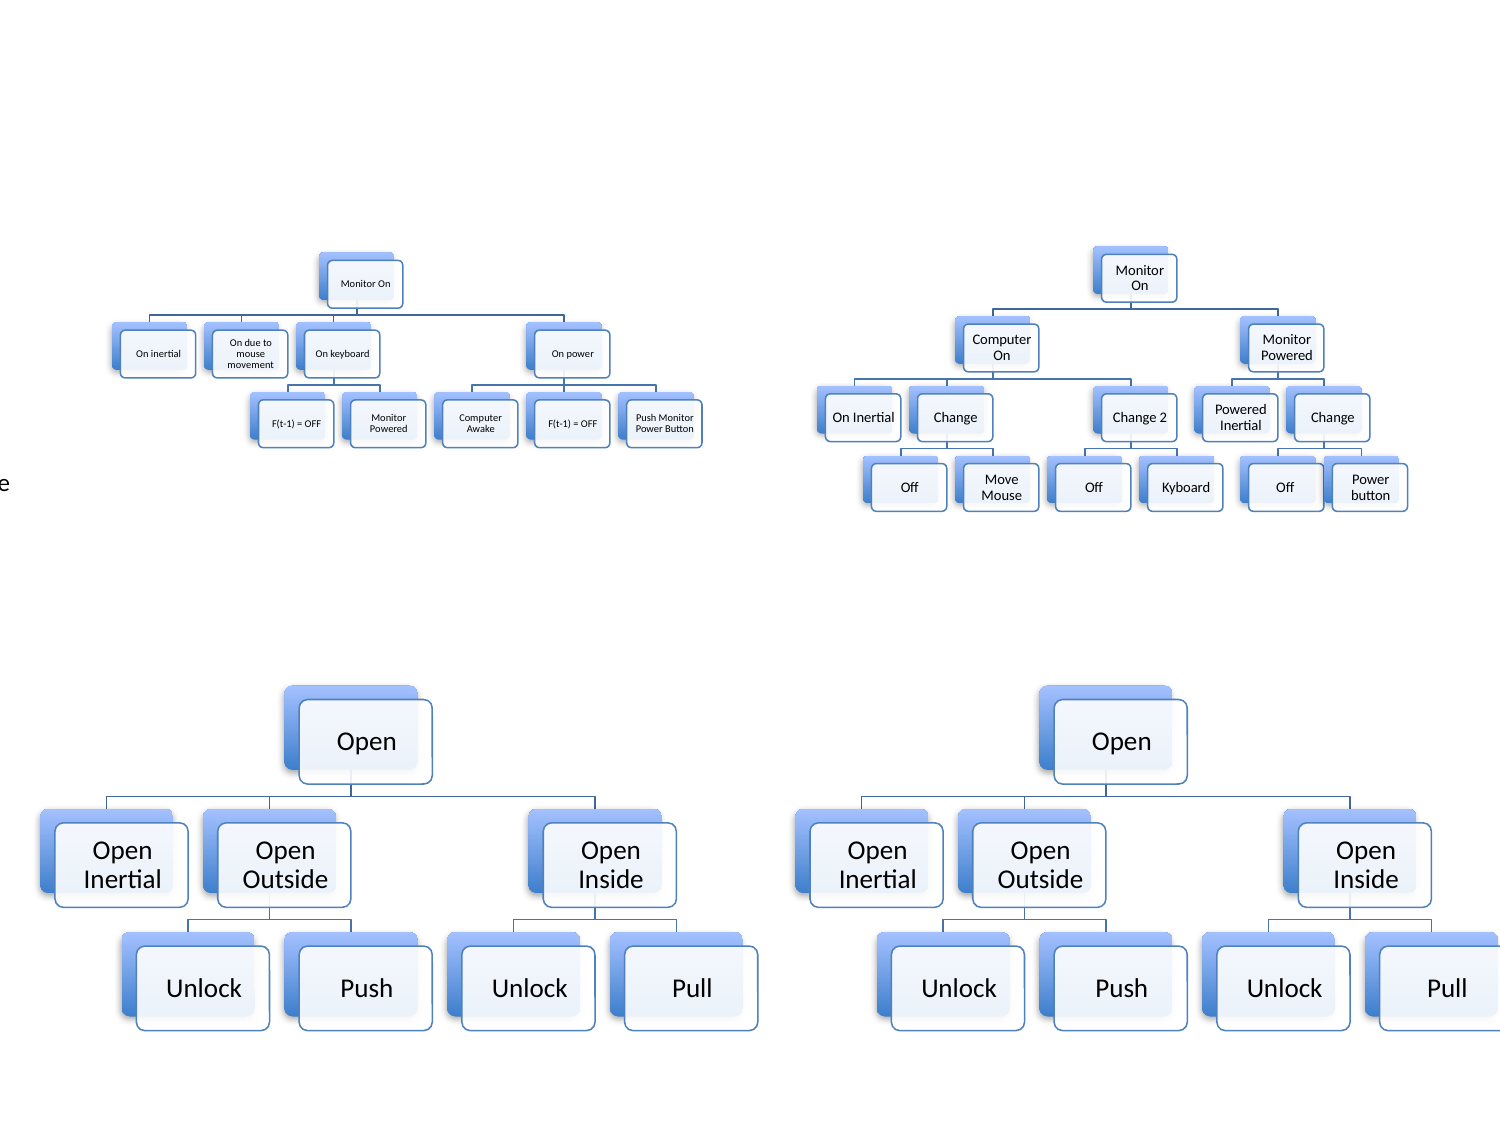

#
Monitor On
On inertial
On due to mouse movement
On keyboard
F(t-1) = OFF
Monitor Powered
On power
Computer Awake
F(t-1) = OFF
Push Monitor Power Button
Monitor On
Computer On
On Inertial
Change
Off
Move Mouse
Change 2
Off
Kyboard
Monitor Powered
Powered Inertial
Change
Off
Power button
Fluent Consequence
Cause
INUS Conditions
Open
Open Inertial
Open Outside
Unlock
Push
Open Inside
Unlock
Pull
Open
Open Inertial
Open Outside
Unlock
Push
Open Inside
Unlock
Pull